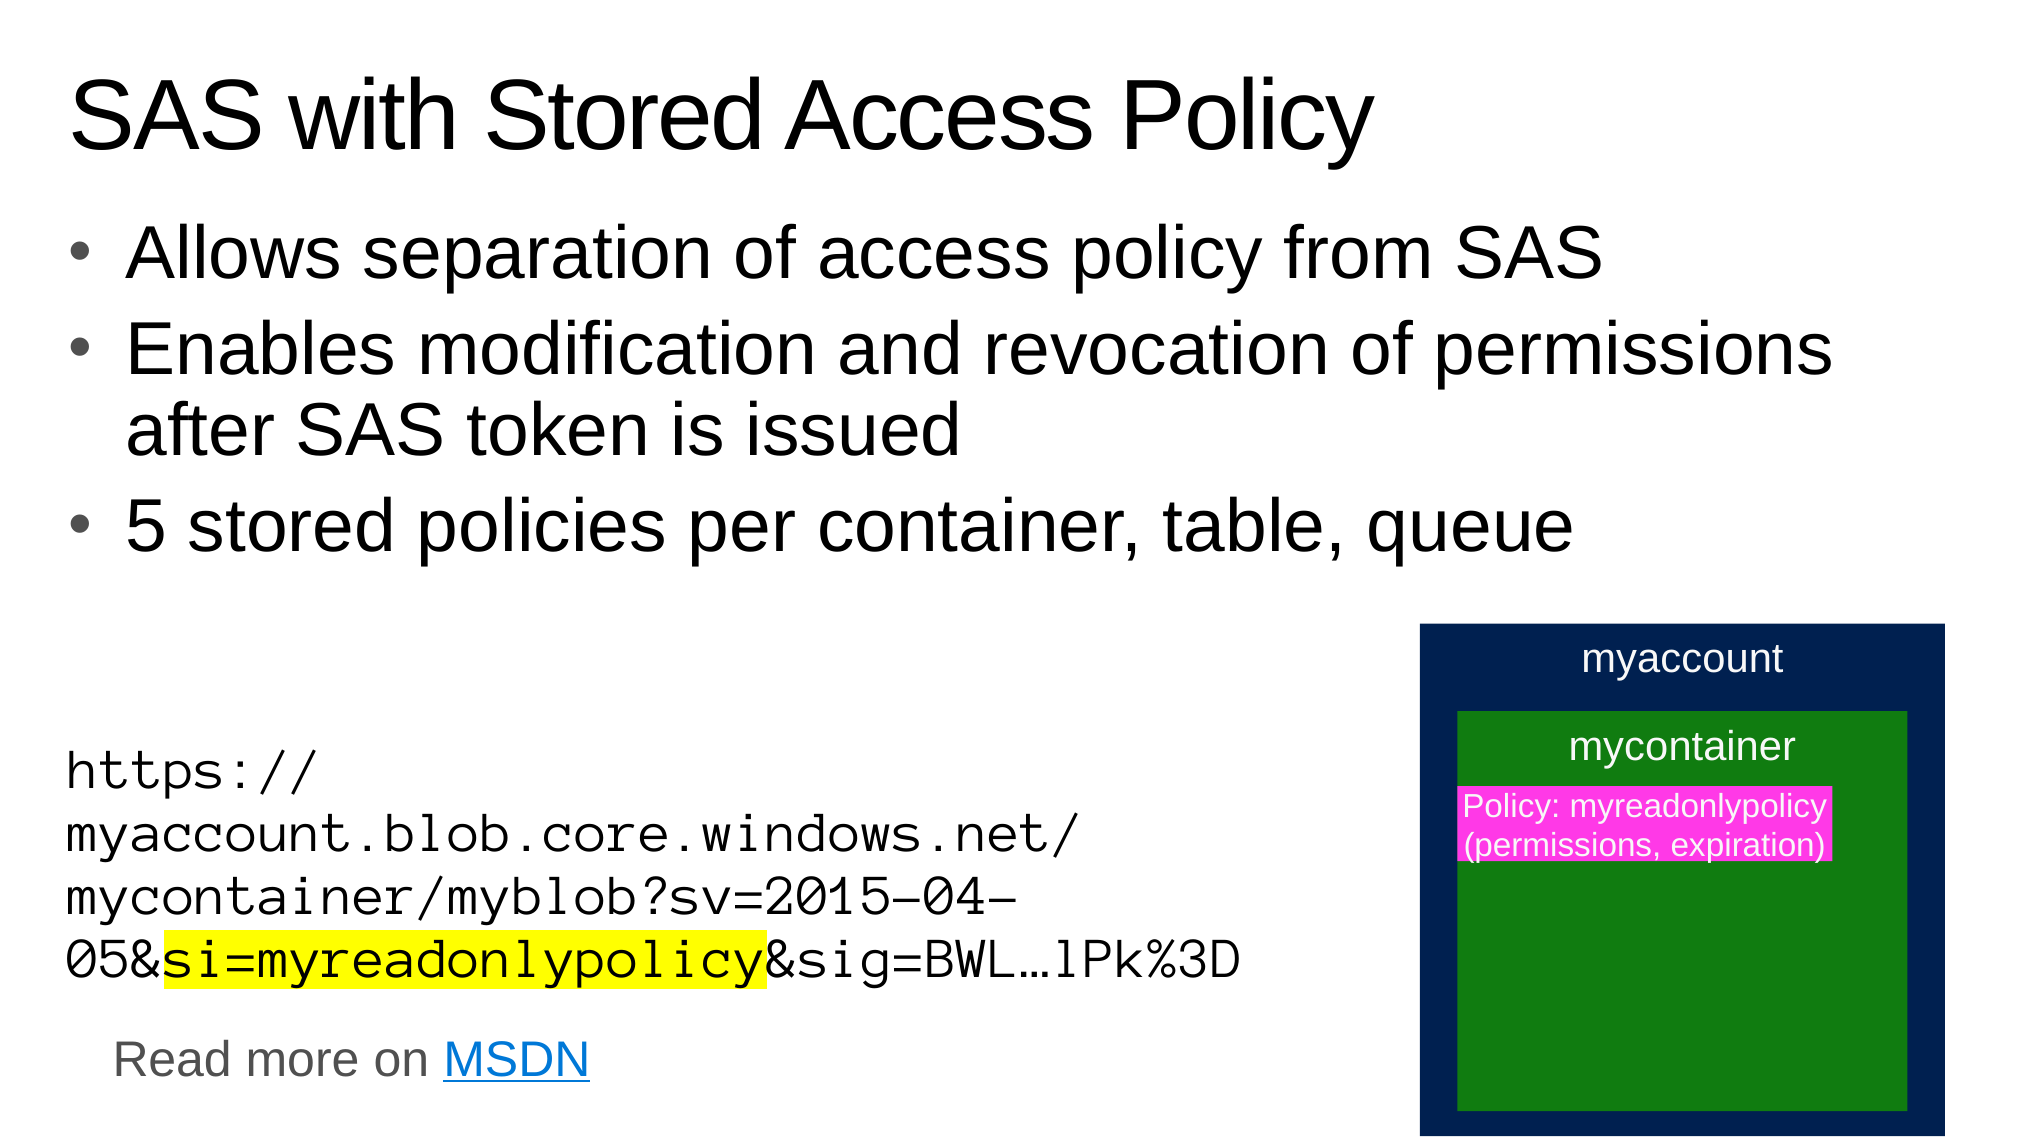

# SAS with Stored Access Policy
Allows separation of access policy from SAS
Enables modification and revocation of permissions after SAS token is issued
5 stored policies per container, table, queue
myaccount
mycontainer
Policy: myreadonlypolicy
(permissions, expiration)
https://myaccount.blob.core.windows.net/mycontainer/myblob?sv=2015-04-05&si=myreadonlypolicy&sig=BWL…lPk%3D
Read more on MSDN